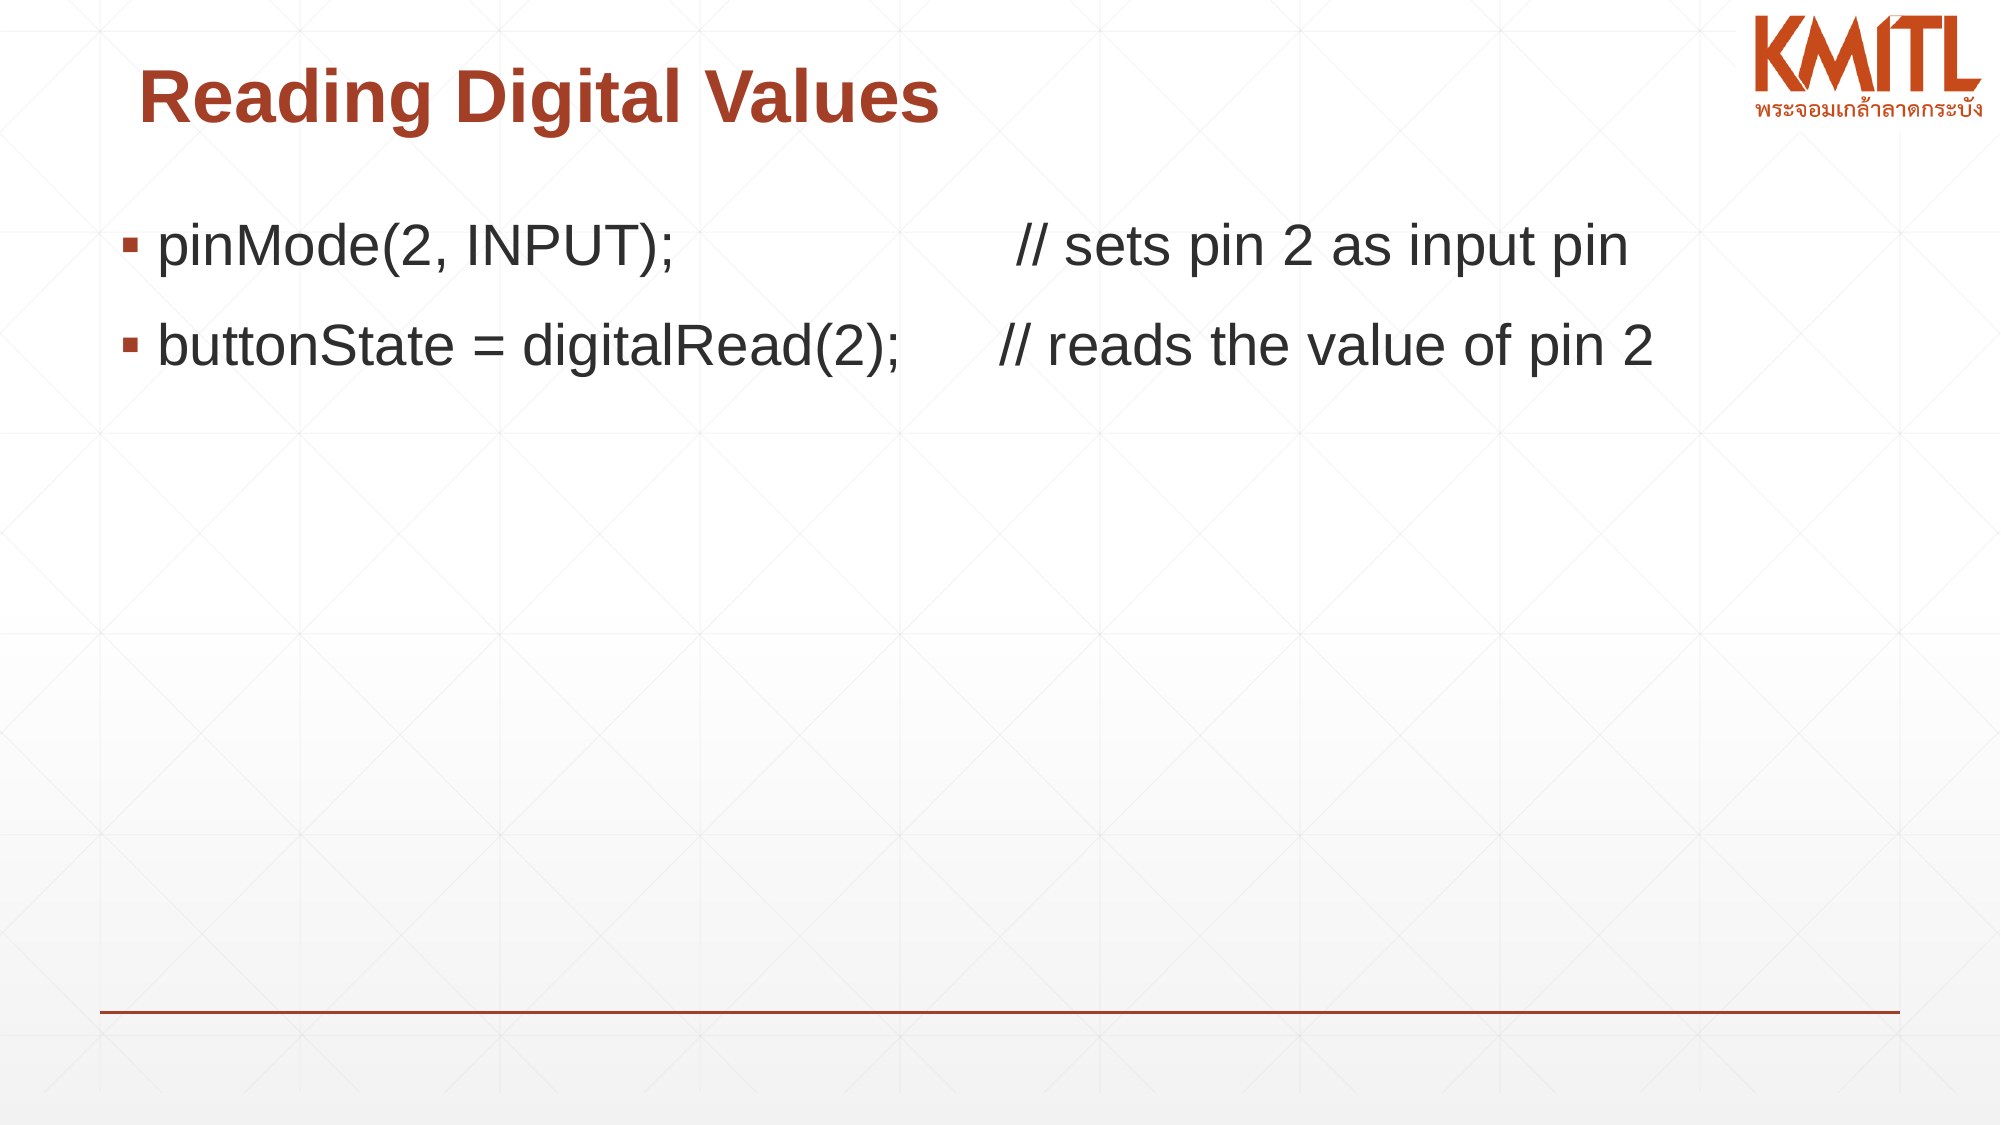

# Reading Digital Values
pinMode(2, INPUT);                     // sets pin 2 as input pin
buttonState = digitalRead(2);      // reads the value of pin 2